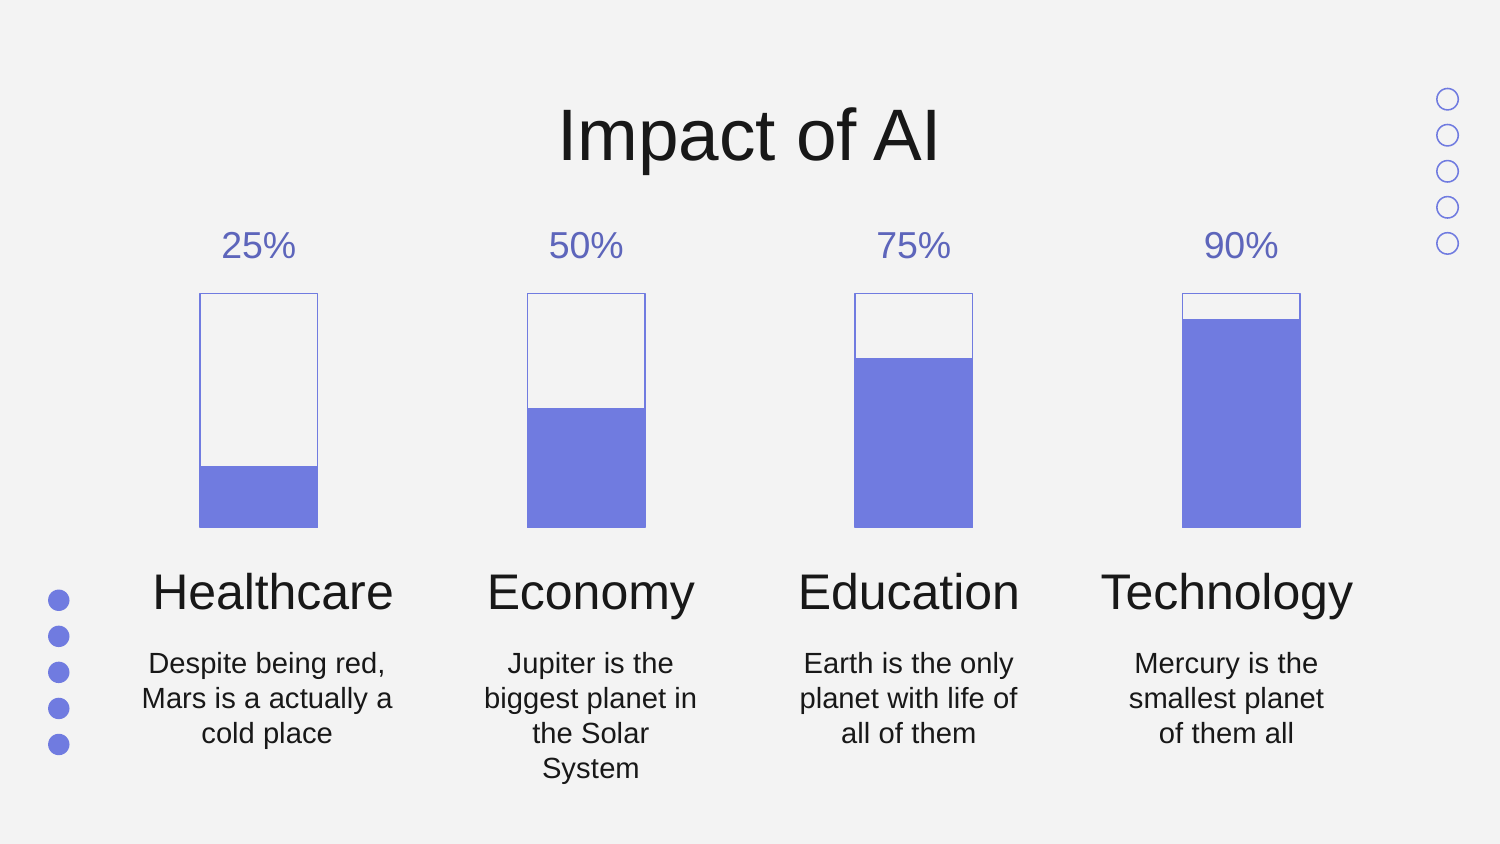

# Impact of AI
25%
50%
75%
90%

Economy
Education
Healthcare
Technology
Despite being red, Mars is a actually a cold place
Mercury is the smallest planet of them all
Jupiter is the biggest planet in the Solar System
Earth is the only planet with life of all of them